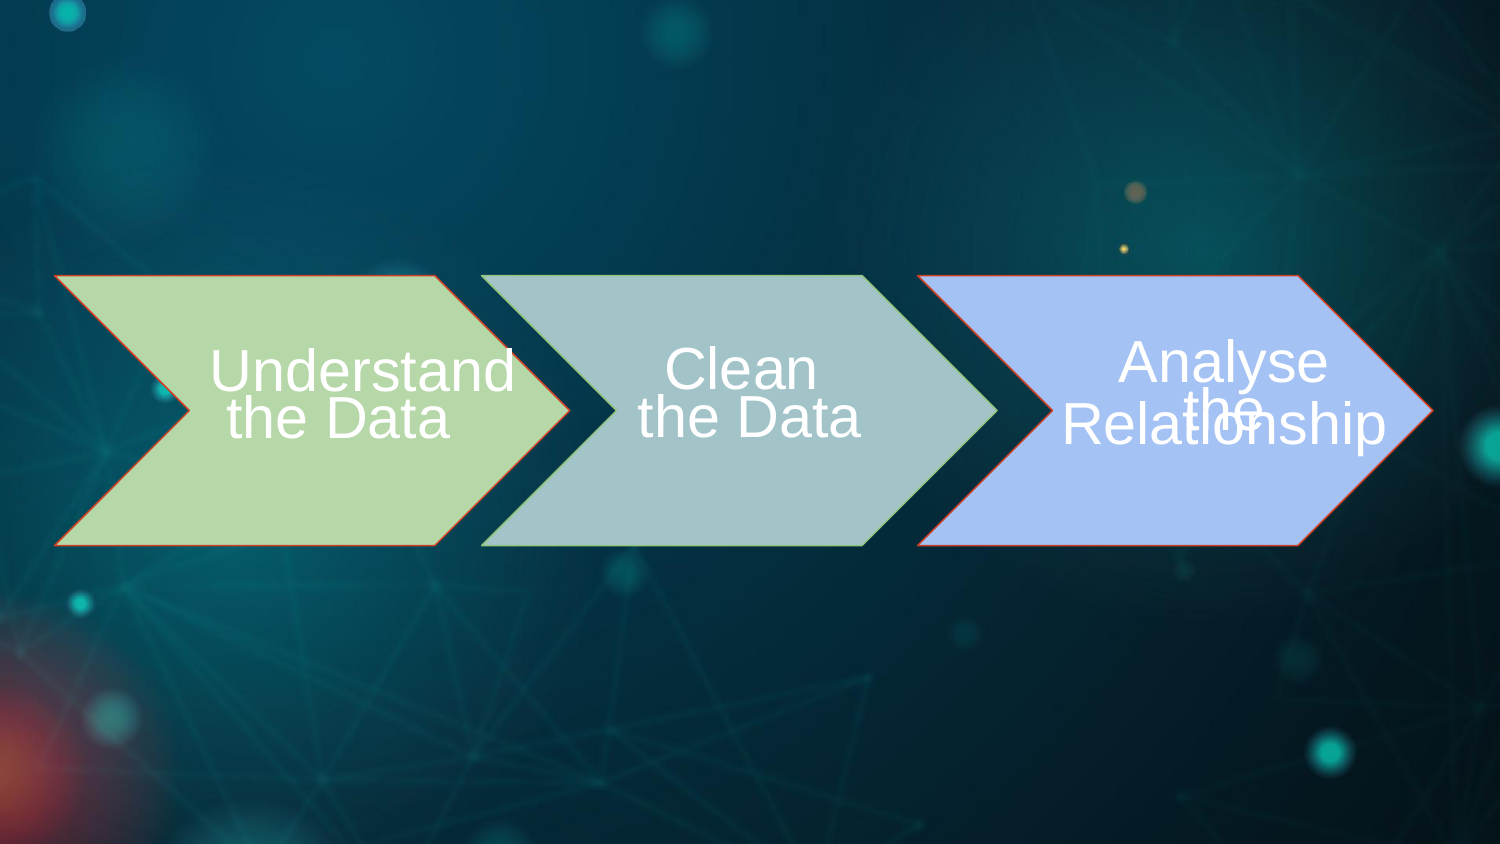

Analyse
the Relationship
Clean
the Data
Understand
 the Data